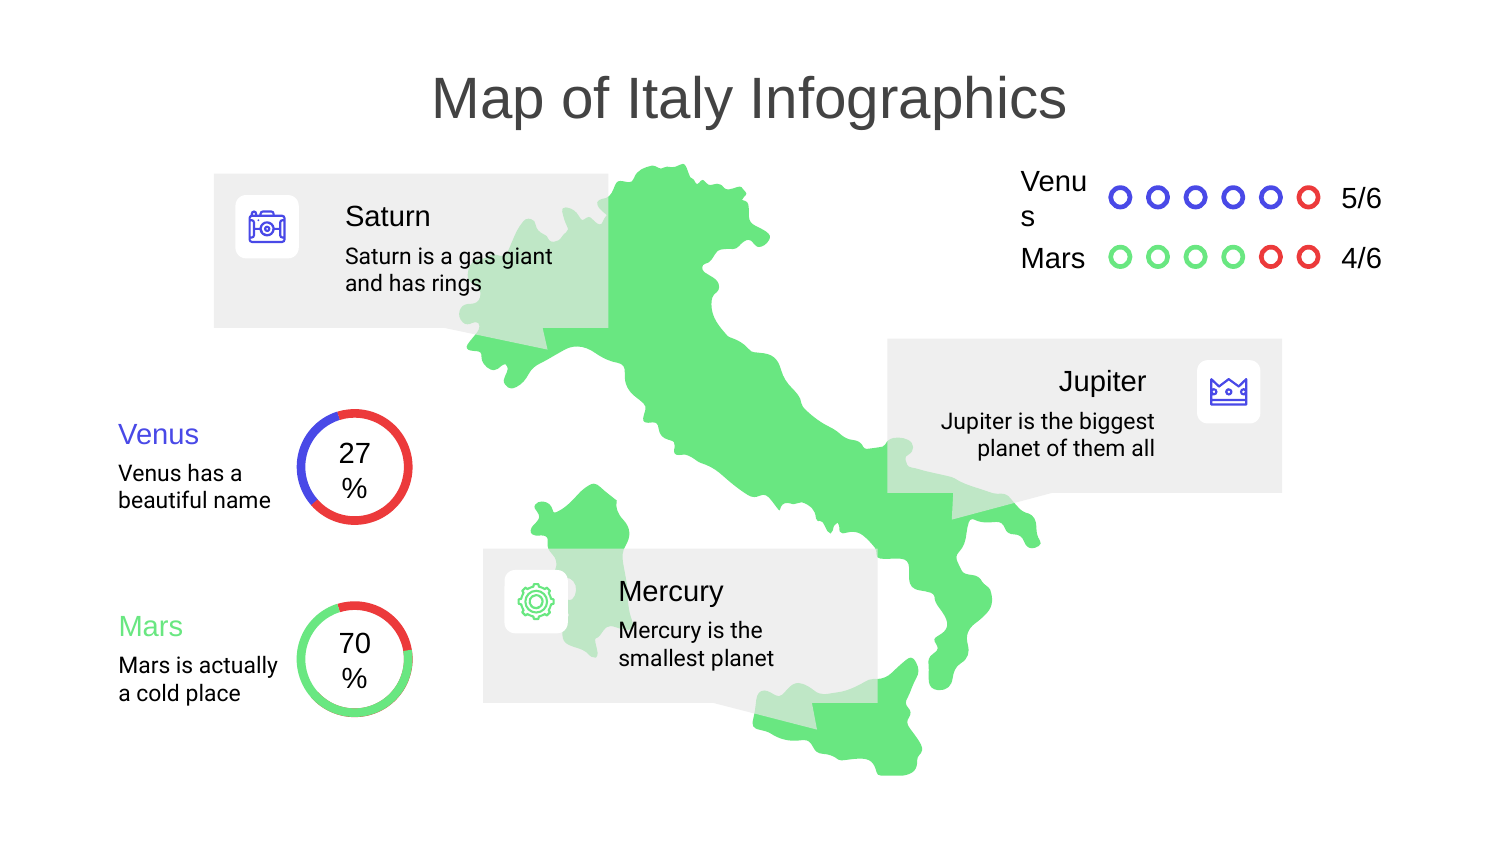

# Map of Italy Infographics

Venus
5/6

Saturn
Saturn is a gas giant and has rings

Mars
4/6

Jupiter
Jupiter is the biggest planet of them all

Venus
Venus has a beautiful name
27%

Mercury
Mercury is the smallest planet

Mars
Mars is actually
a cold place
70%